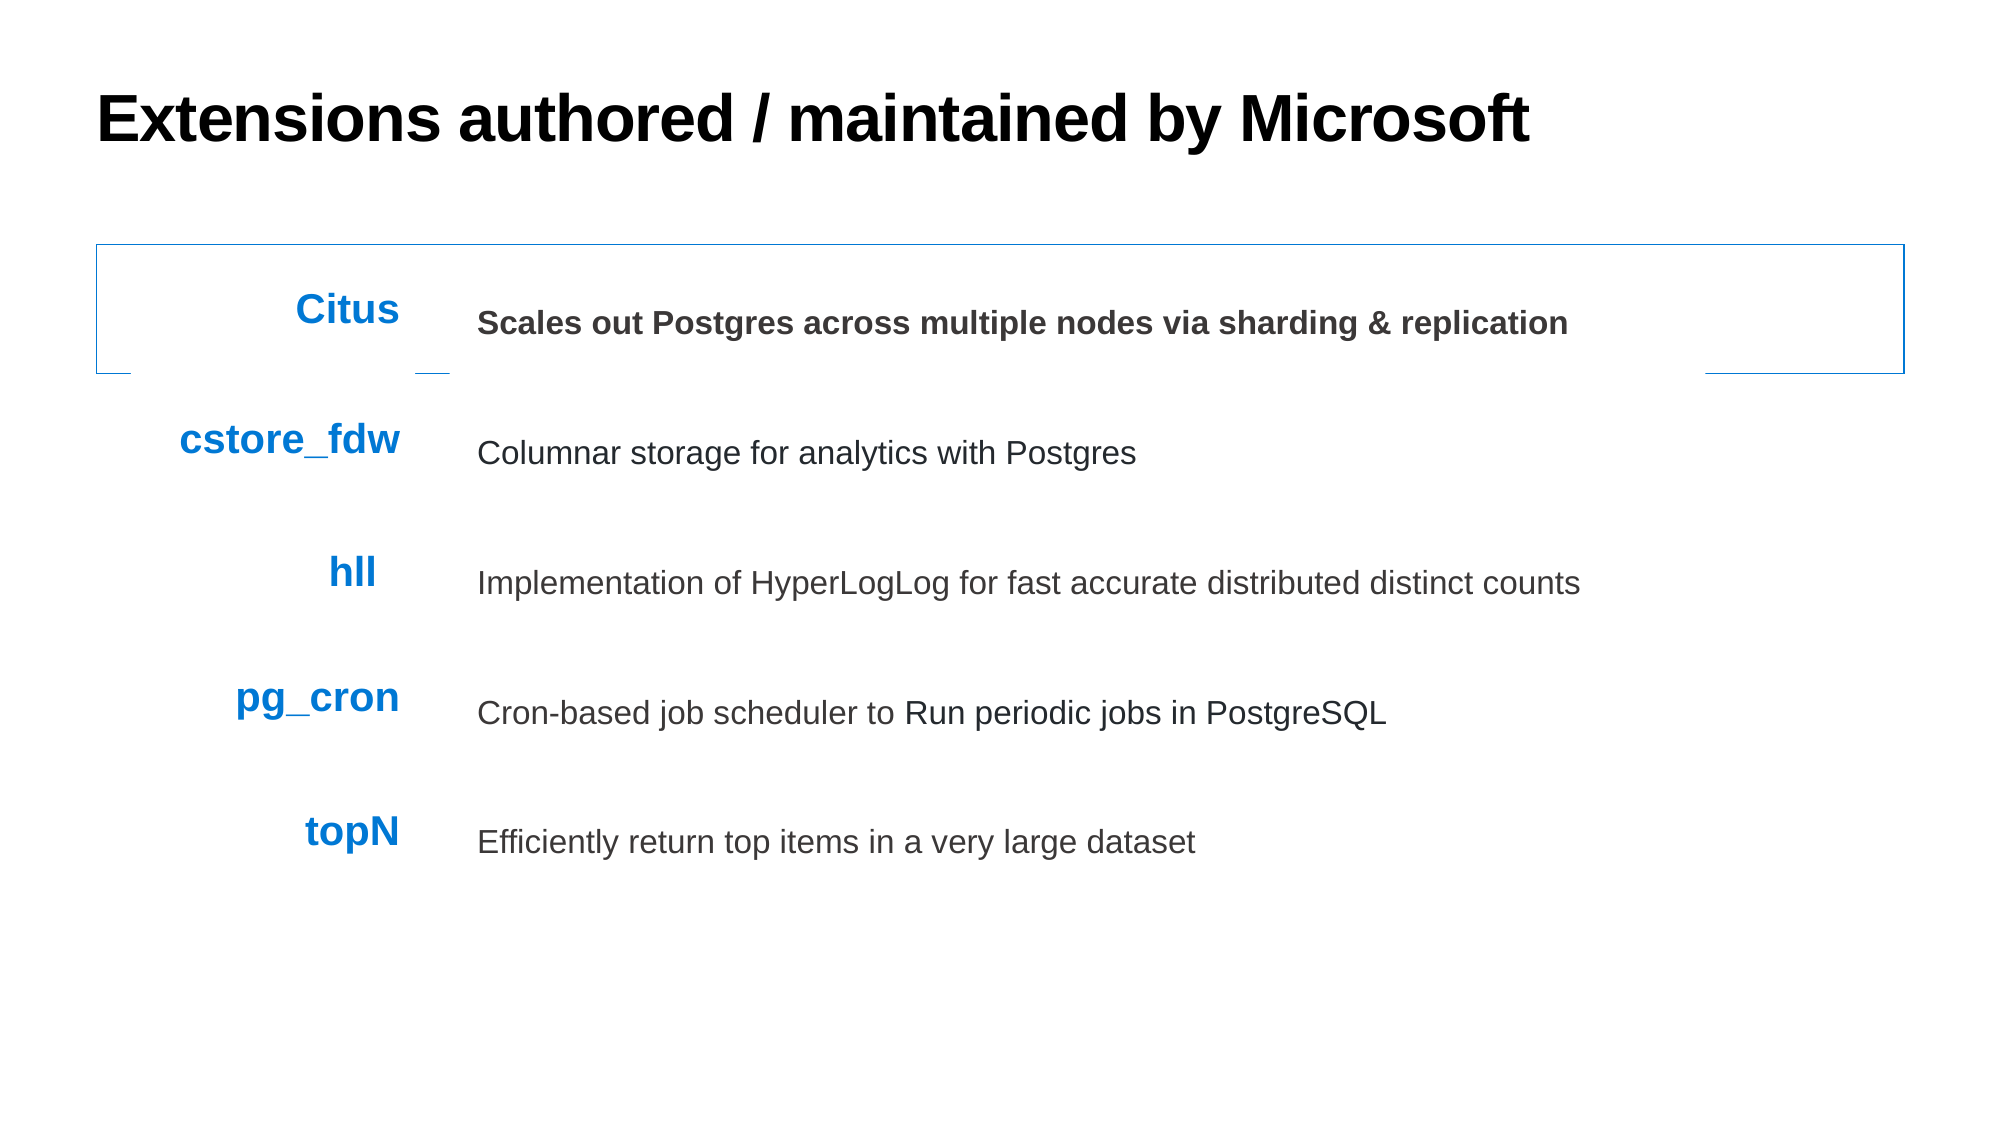

# Extensions authored / maintained by Microsoft

Scales out Postgres across multiple nodes via sharding & replication
Columnar storage for analytics with Postgres
Implementation of HyperLogLog for fast accurate distributed distinct counts
Cron-based job scheduler to Run periodic jobs in PostgreSQL
Efficiently return top items in a very large dataset
Citus
cstore_fdw
hll
pg_cron
topN